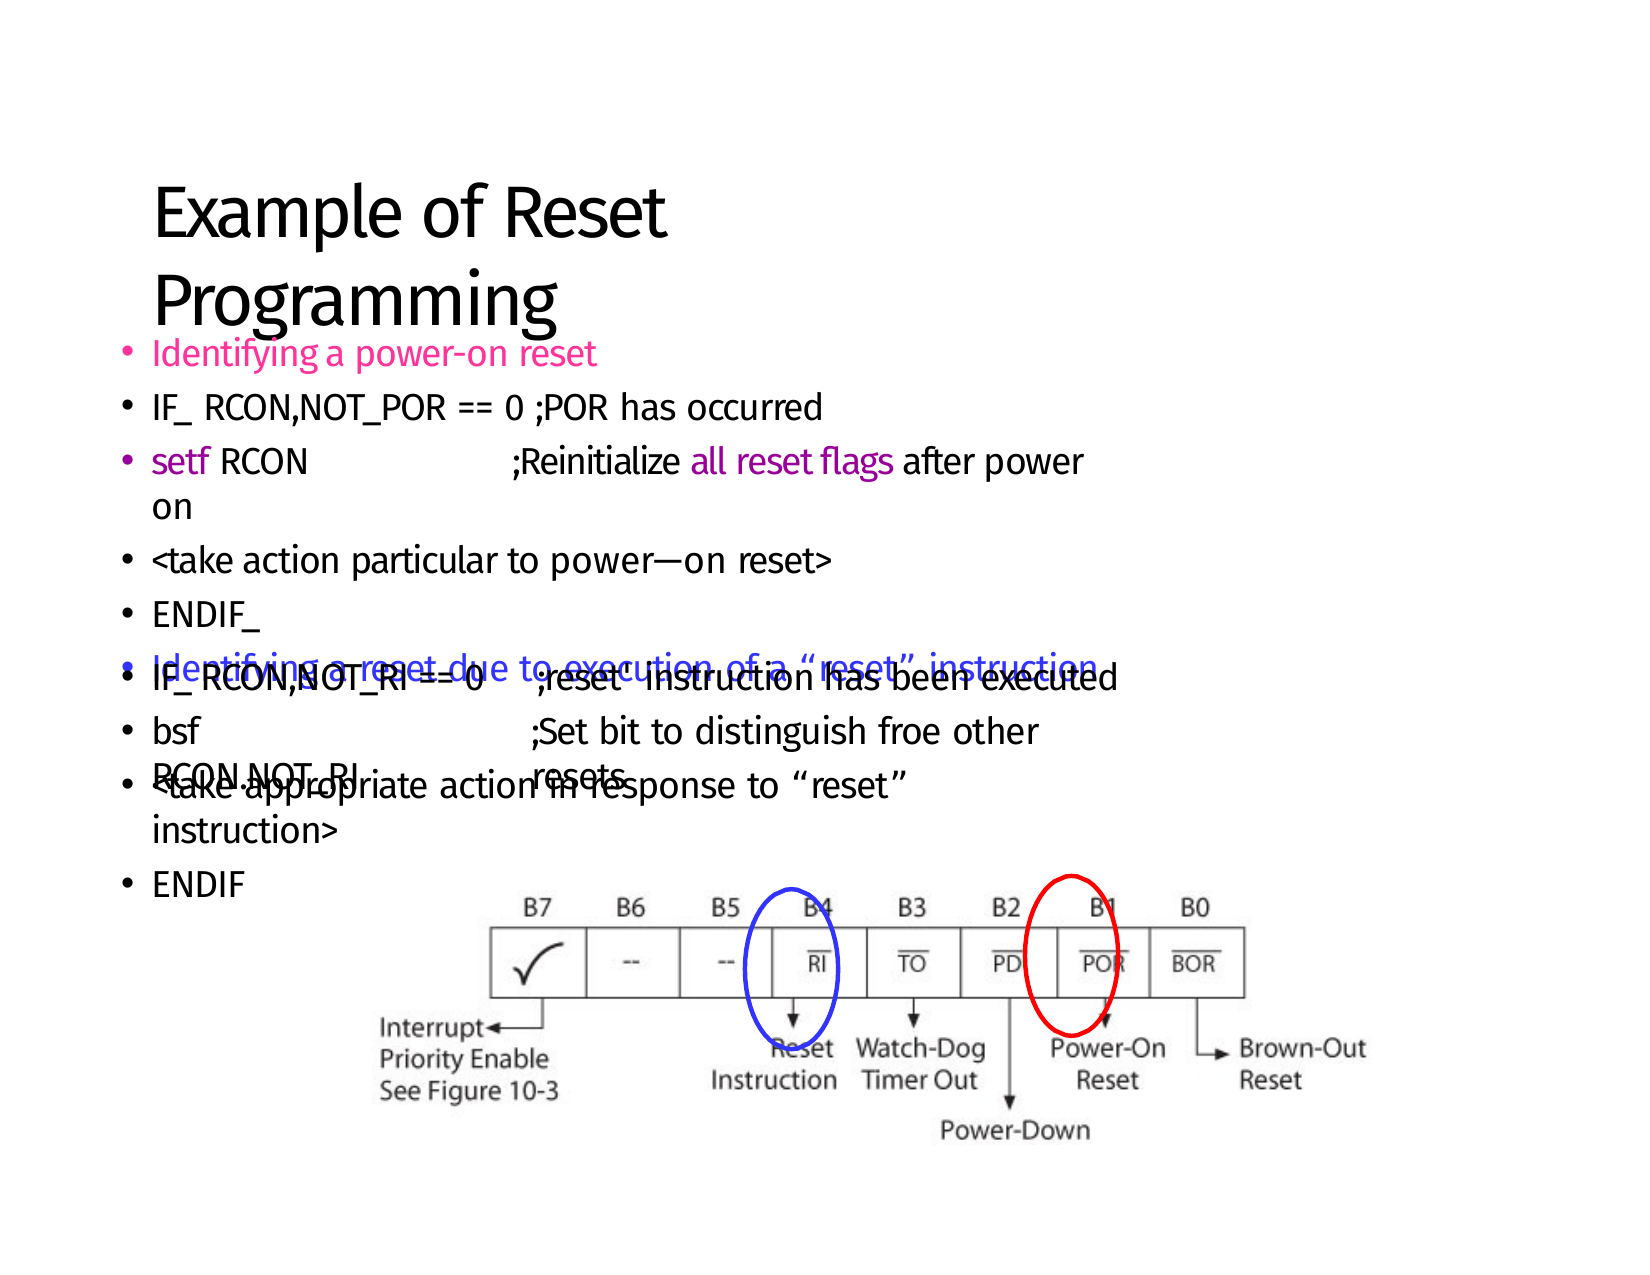

# Example of Reset Programming
Identifying a power-on reset
IF_ RCON,NOT_POR == 0 ;POR has occurred
setf RCON	;Reinitialize all reset flags after power on
<take action particular to power—on reset>
ENDIF_
Identifying a reset due to execution of a “reset” instruction
;reset' instruction has been executed
;Set bit to distinguish froe other resets
IF_ RCON,NOT_RI == 0
bsf	RCON.NOT_RI
<take appropriate action in response to “reset” instruction>
ENDIF